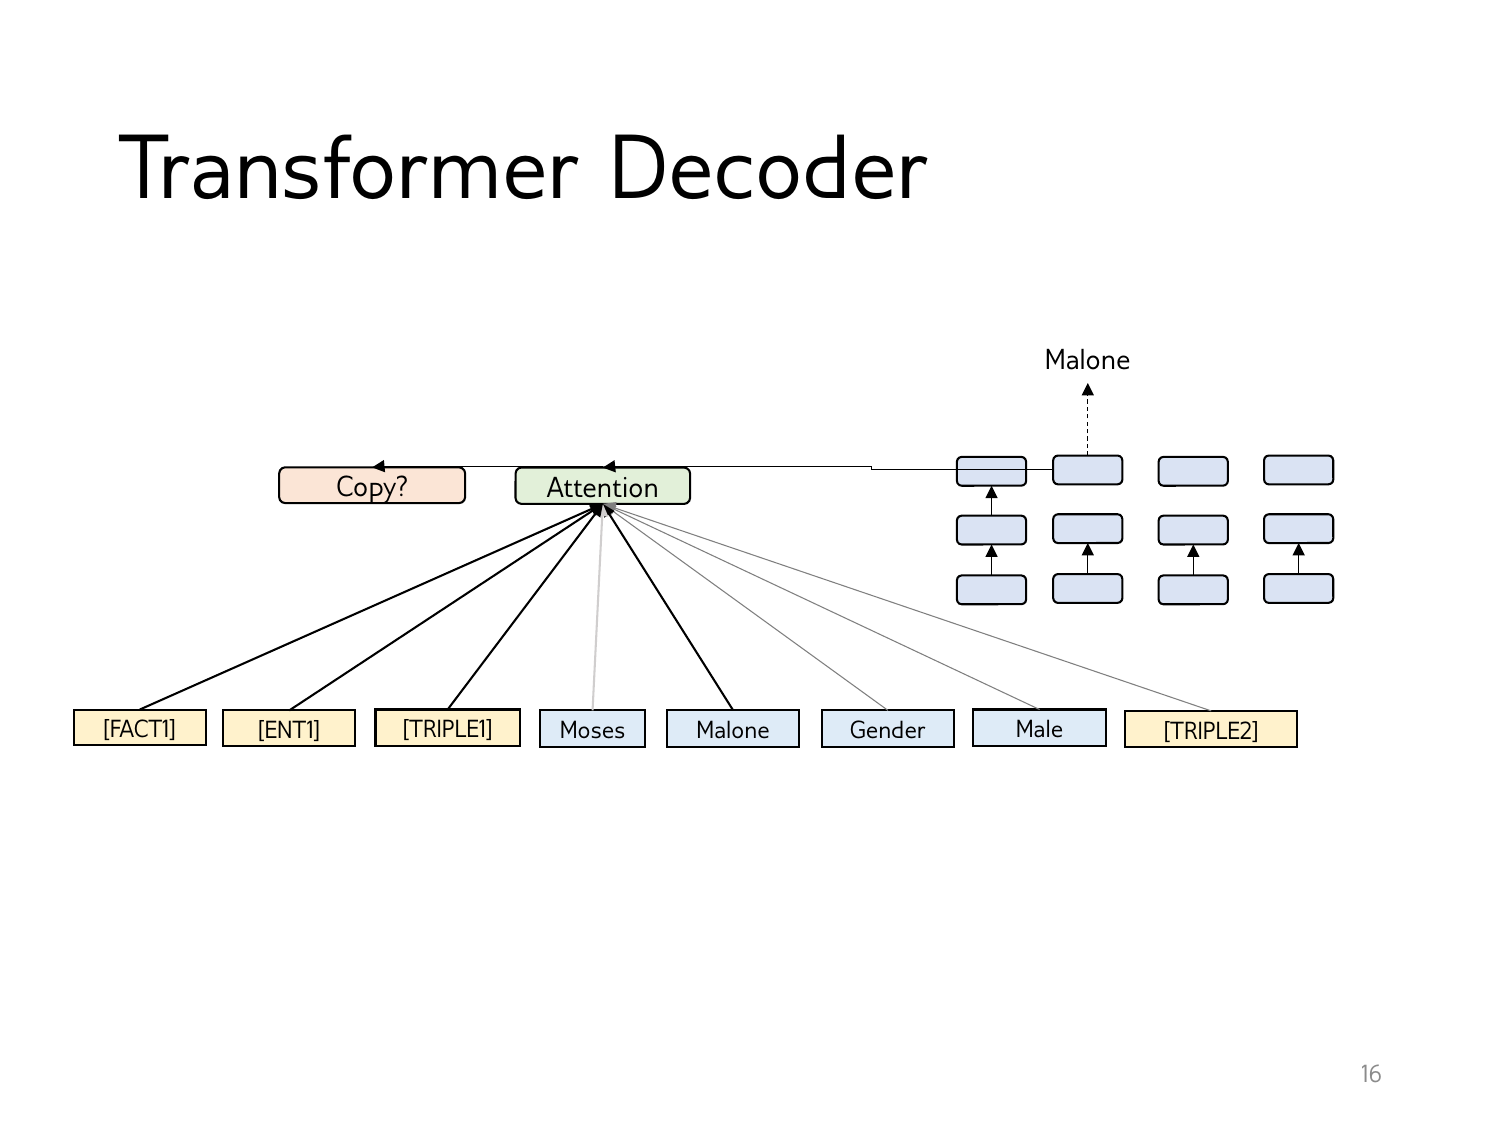

# Transformer Decoder
Malone

Copy?
Attention

[FACT1]
Male
[TRIPLE1]
Gender
[ENT1]
Moses
Malone
[TRIPLE2]
16